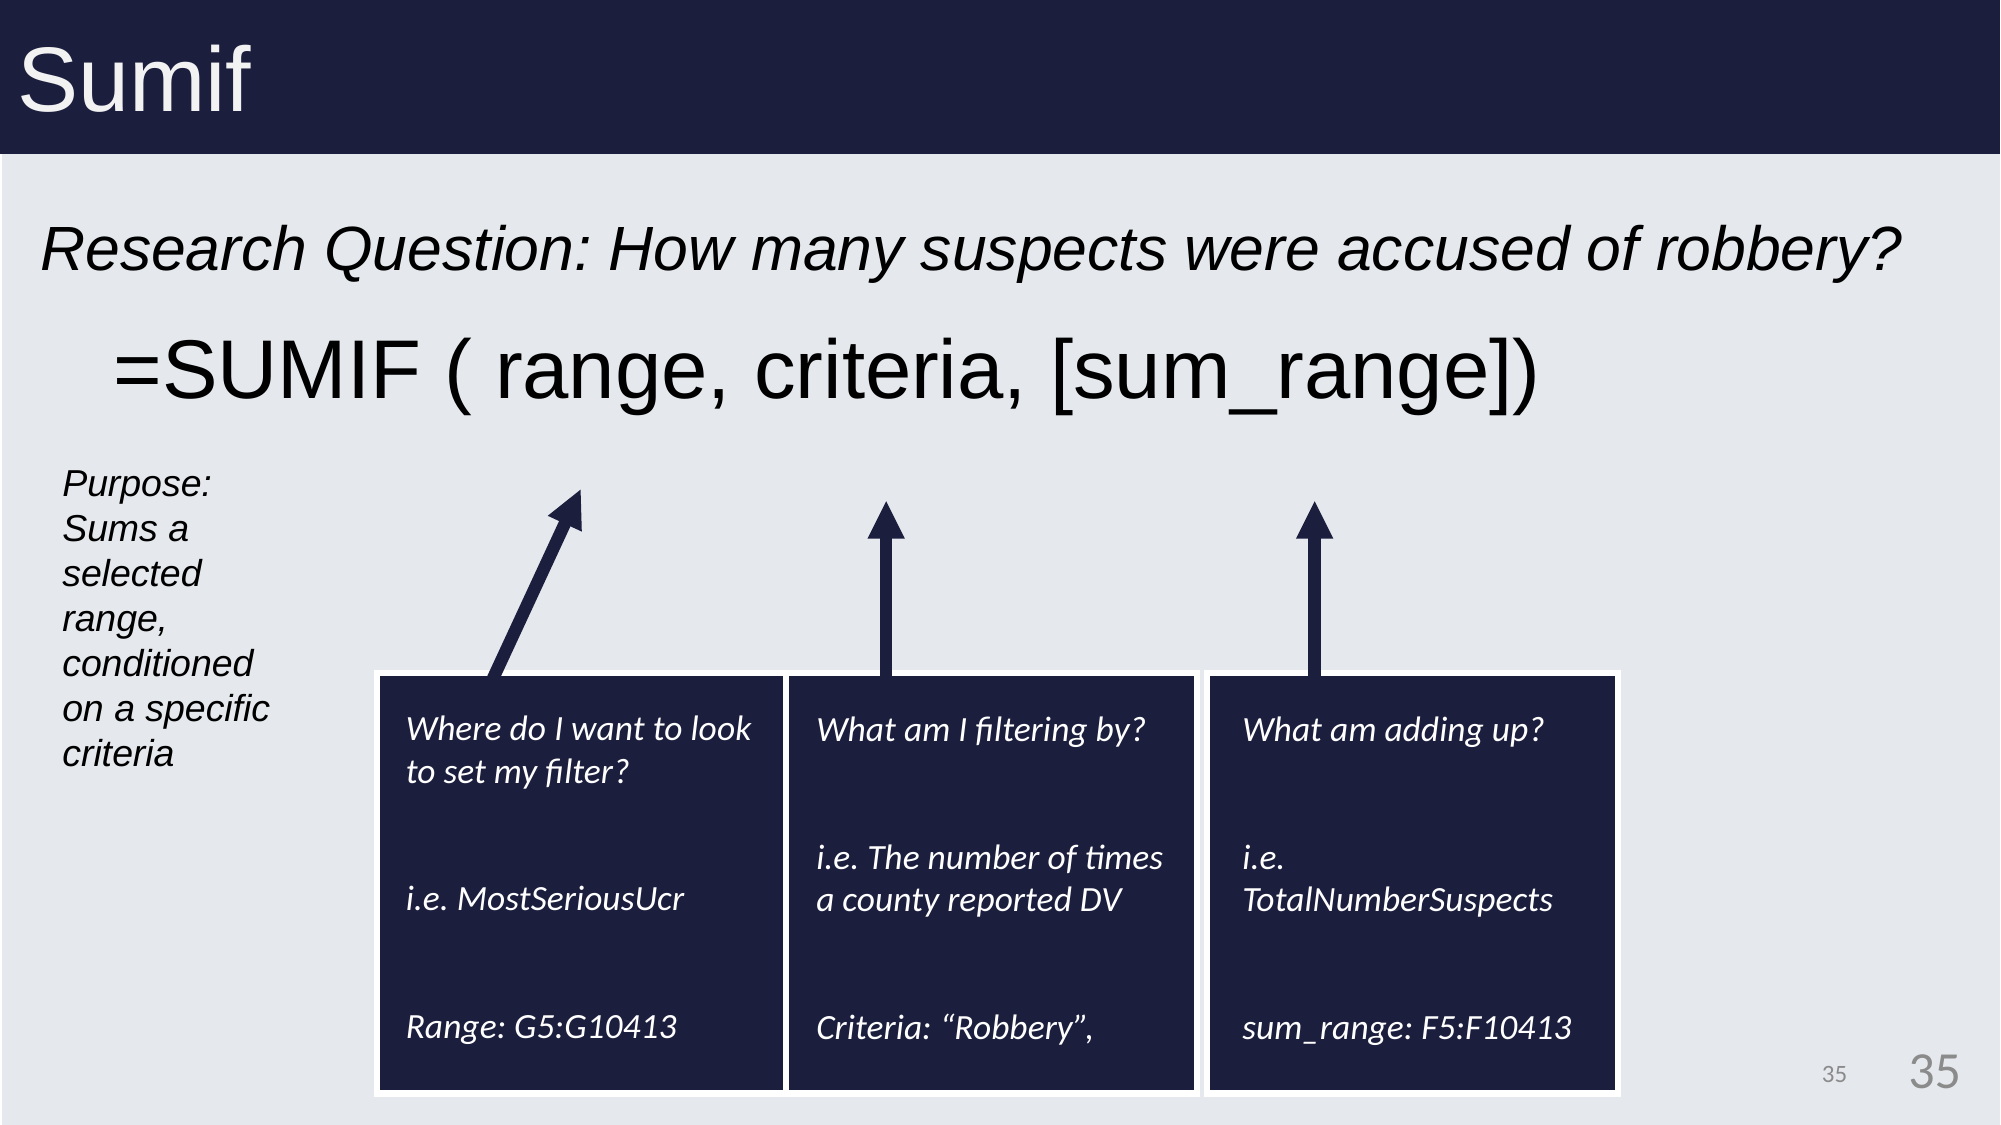

# Sumif

Research Question: How many suspects were accused of robbery?
=SUMIF ( range, criteria, [sum_range])
Purpose: Sums a selected range, conditioned on a specific criteria

Where do I want to look to set my filter?

i.e. MostSeriousUcr

Range: G5:G10413
What am I filtering by?

i.e. The number of times a county reported DV

Criteria: “Robbery”,

What am adding up?

i.e. TotalNumberSuspects

sum_range: F5:F10413

35
35
35